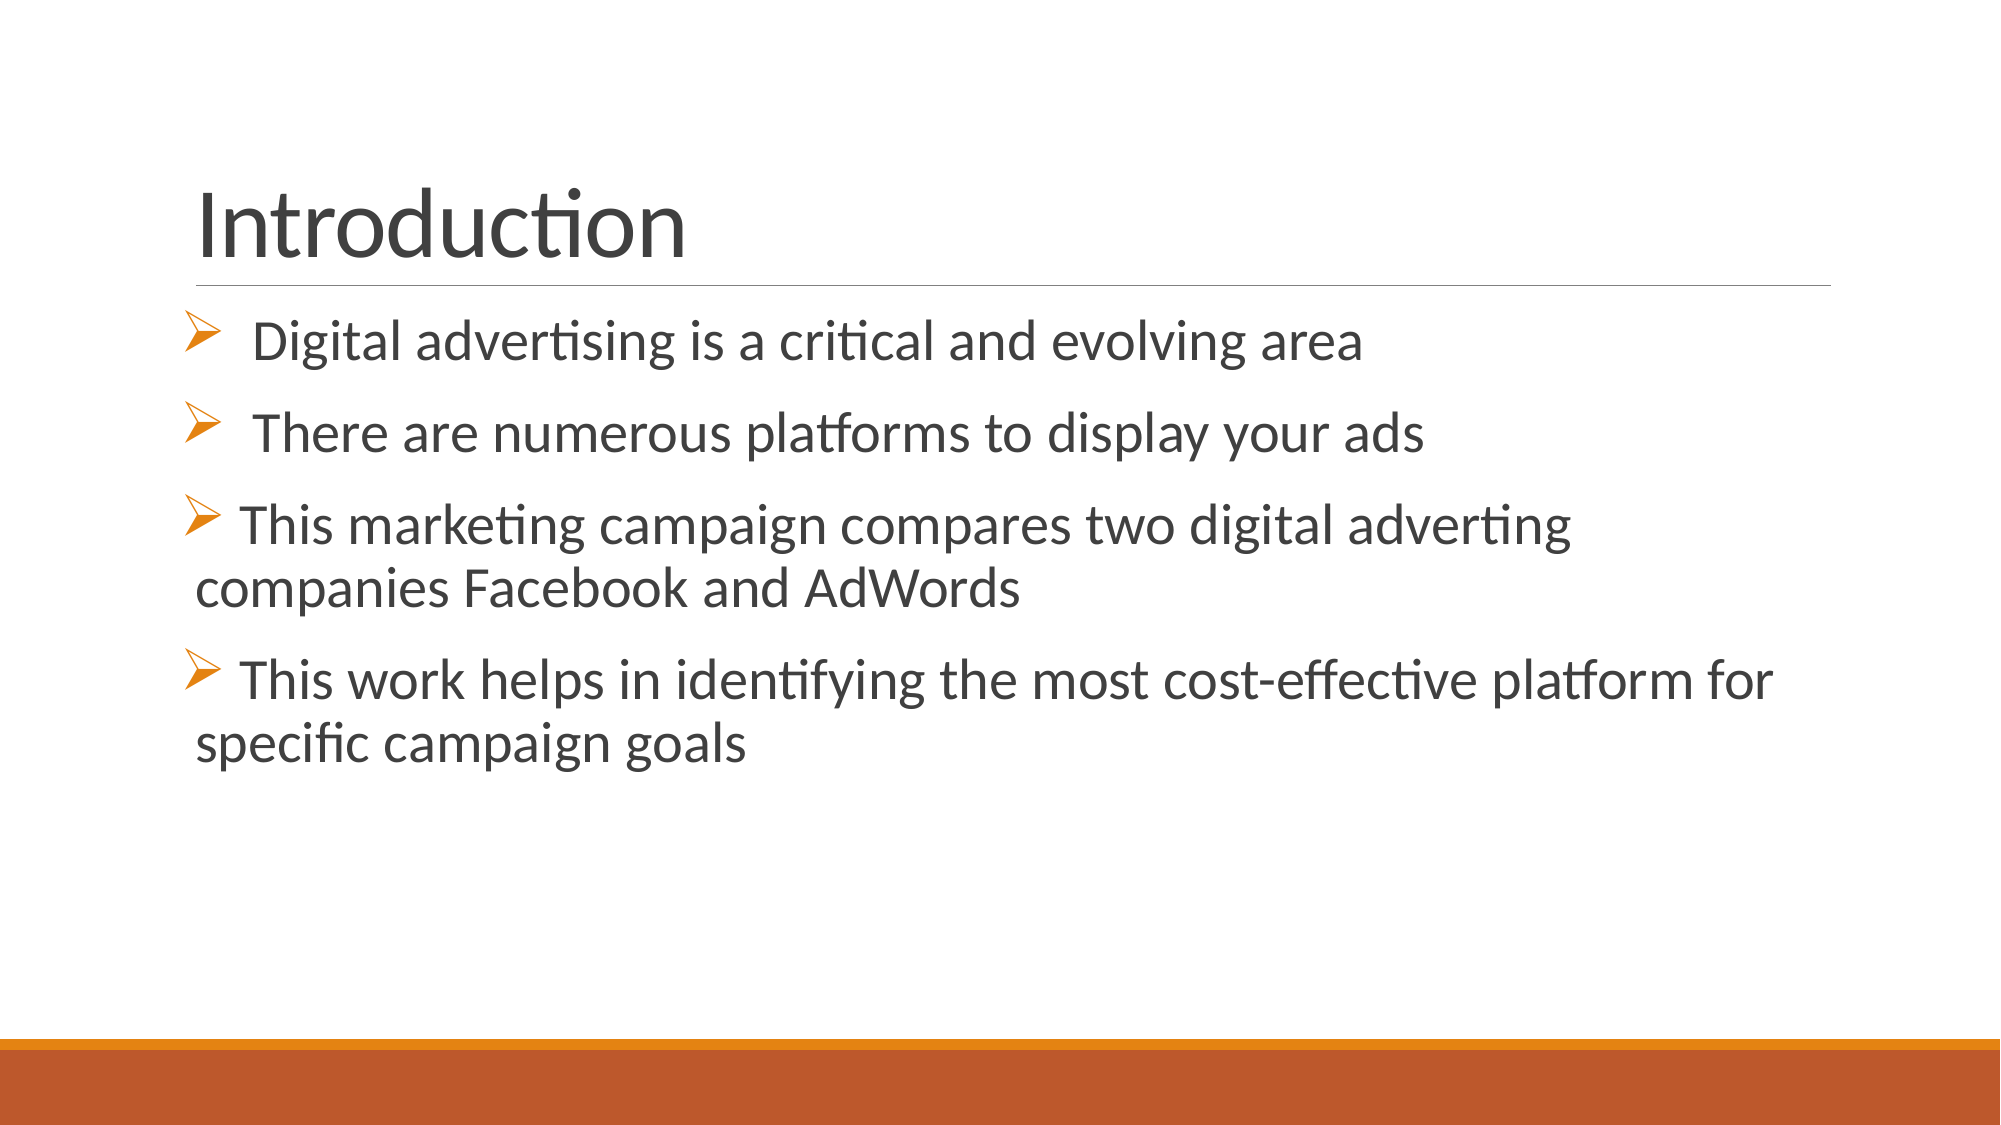

# Introduction
  Digital advertising is a critical and evolving area
  There are numerous platforms to display your ads
 This marketing campaign compares two digital adverting companies Facebook and AdWords
 This work helps in identifying the most cost-effective platform for specific campaign goals